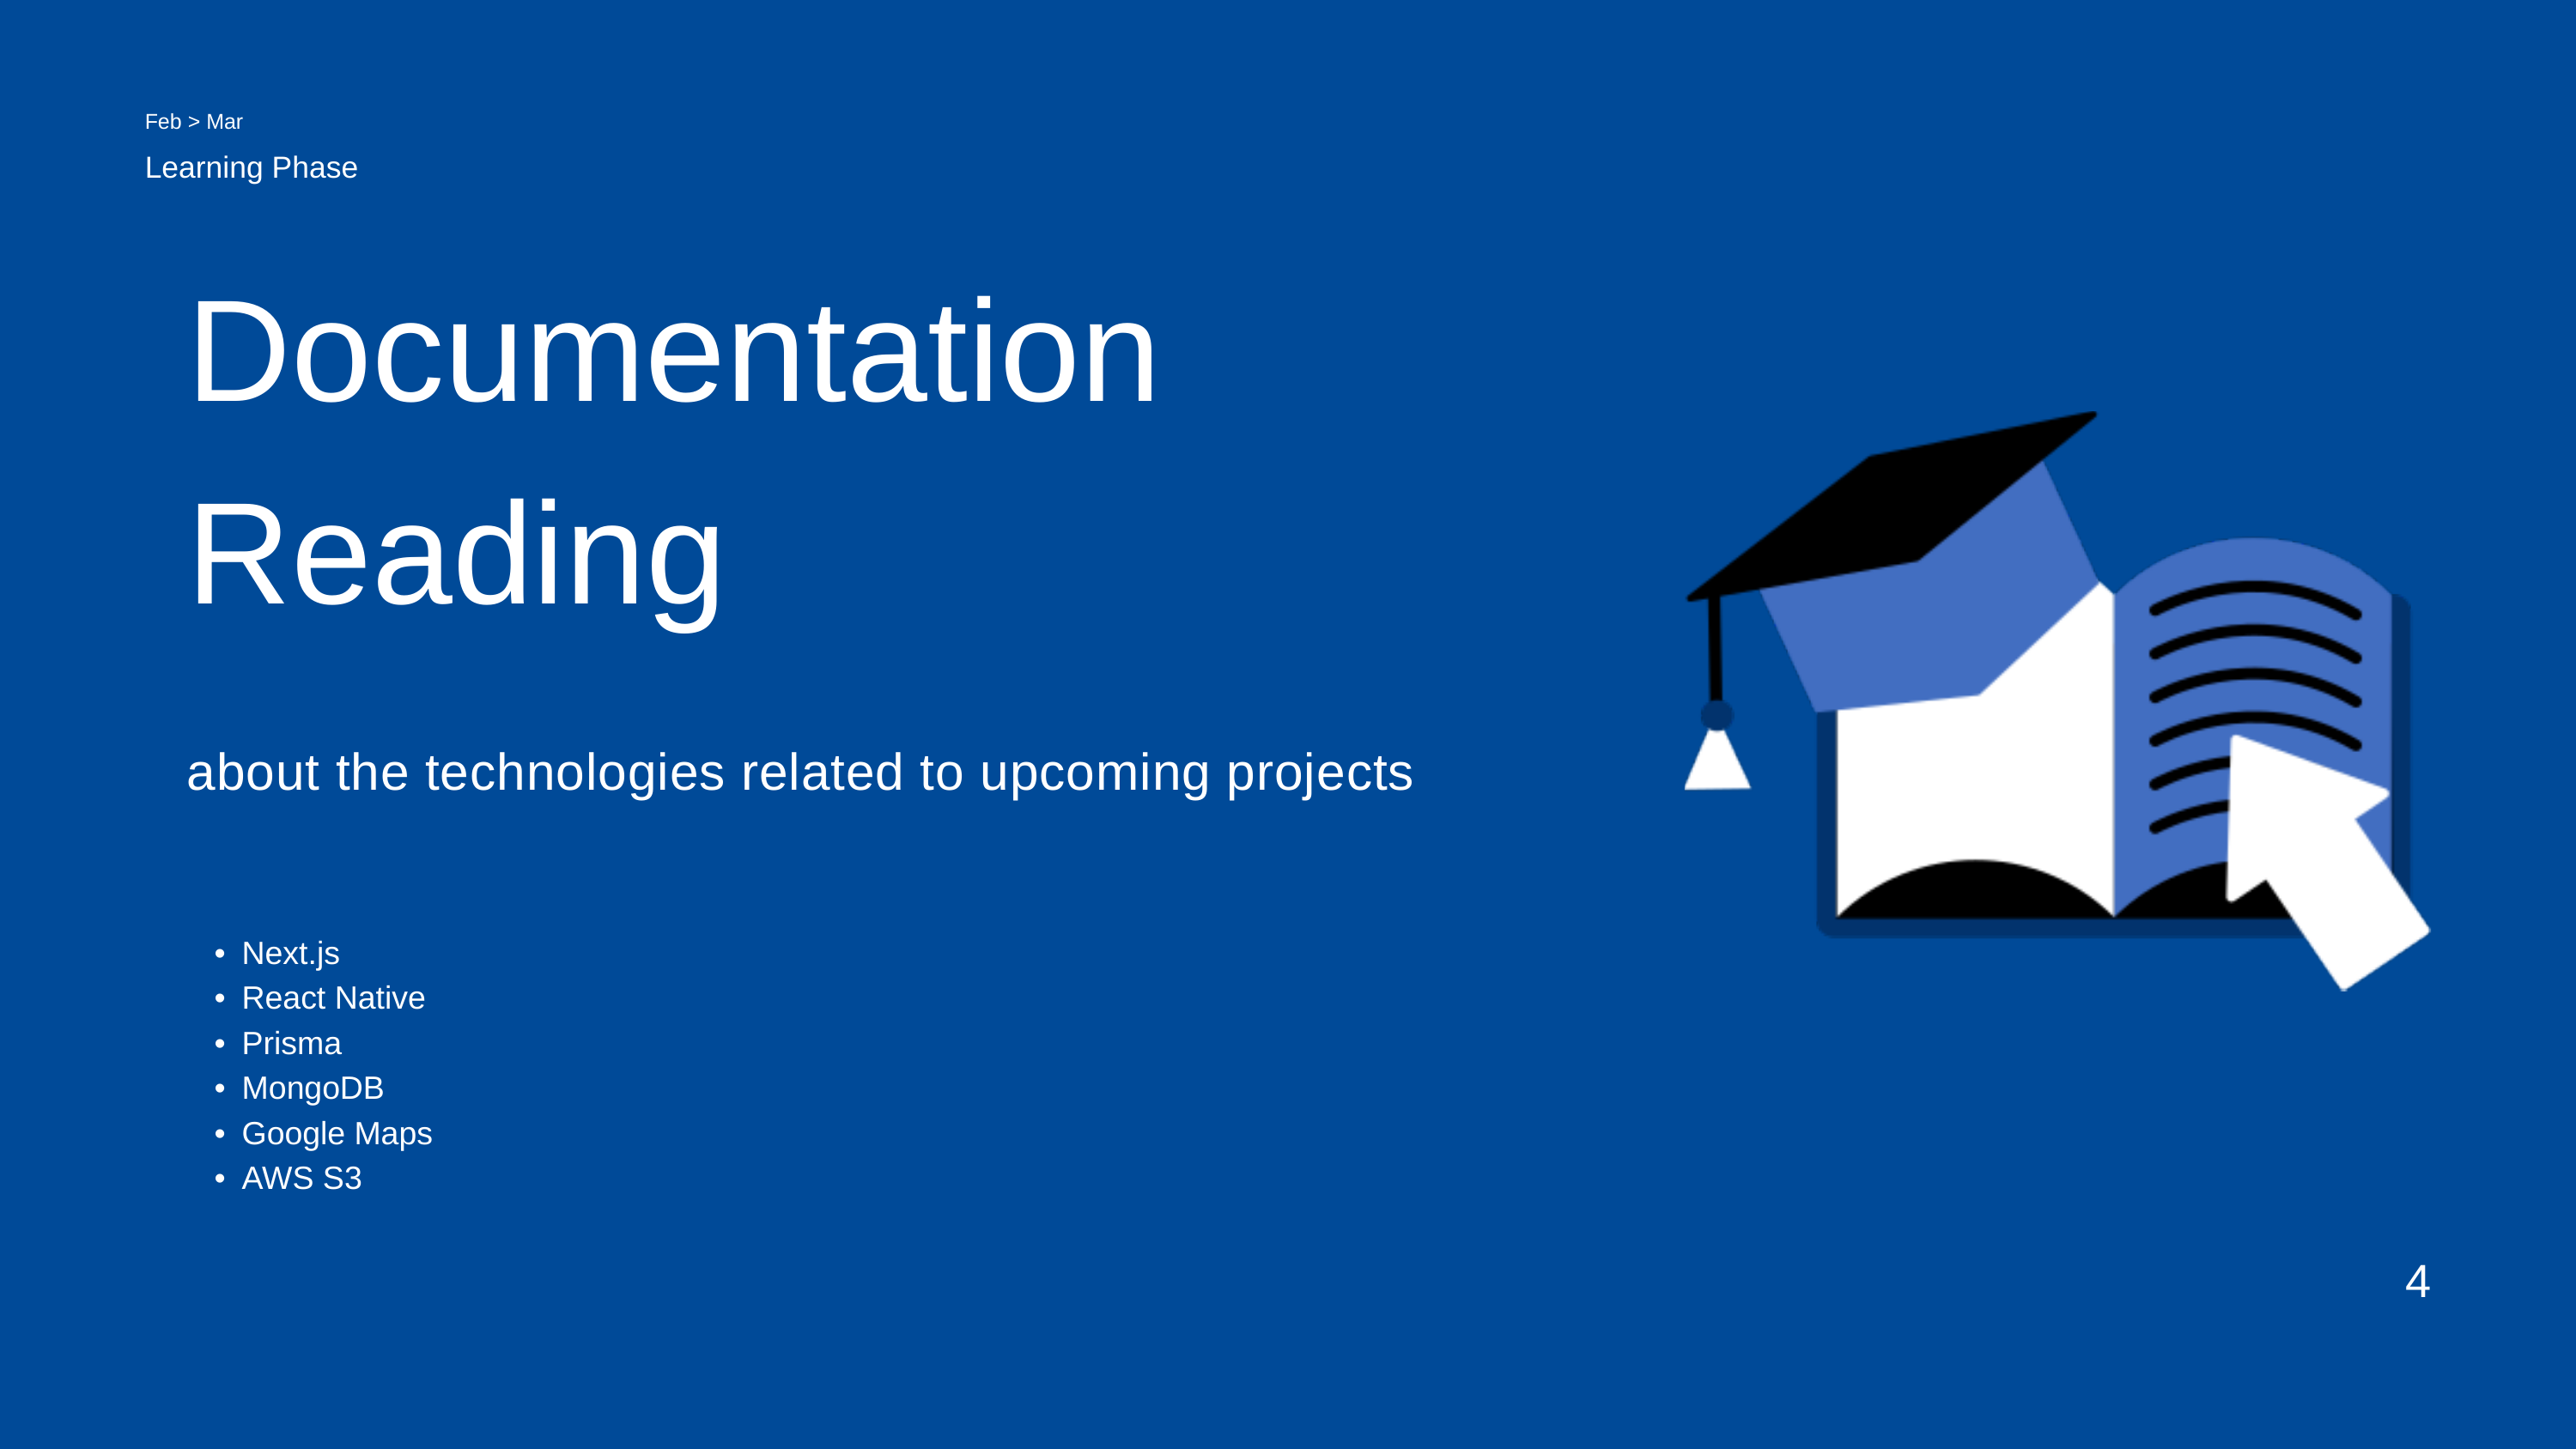

Feb > Mar
Learning Phase
| Documentation Reading |
| --- |
| about the technologies related to upcoming projects |
| Next.js React Native Prisma MongoDB Google Maps AWS S3 |

4